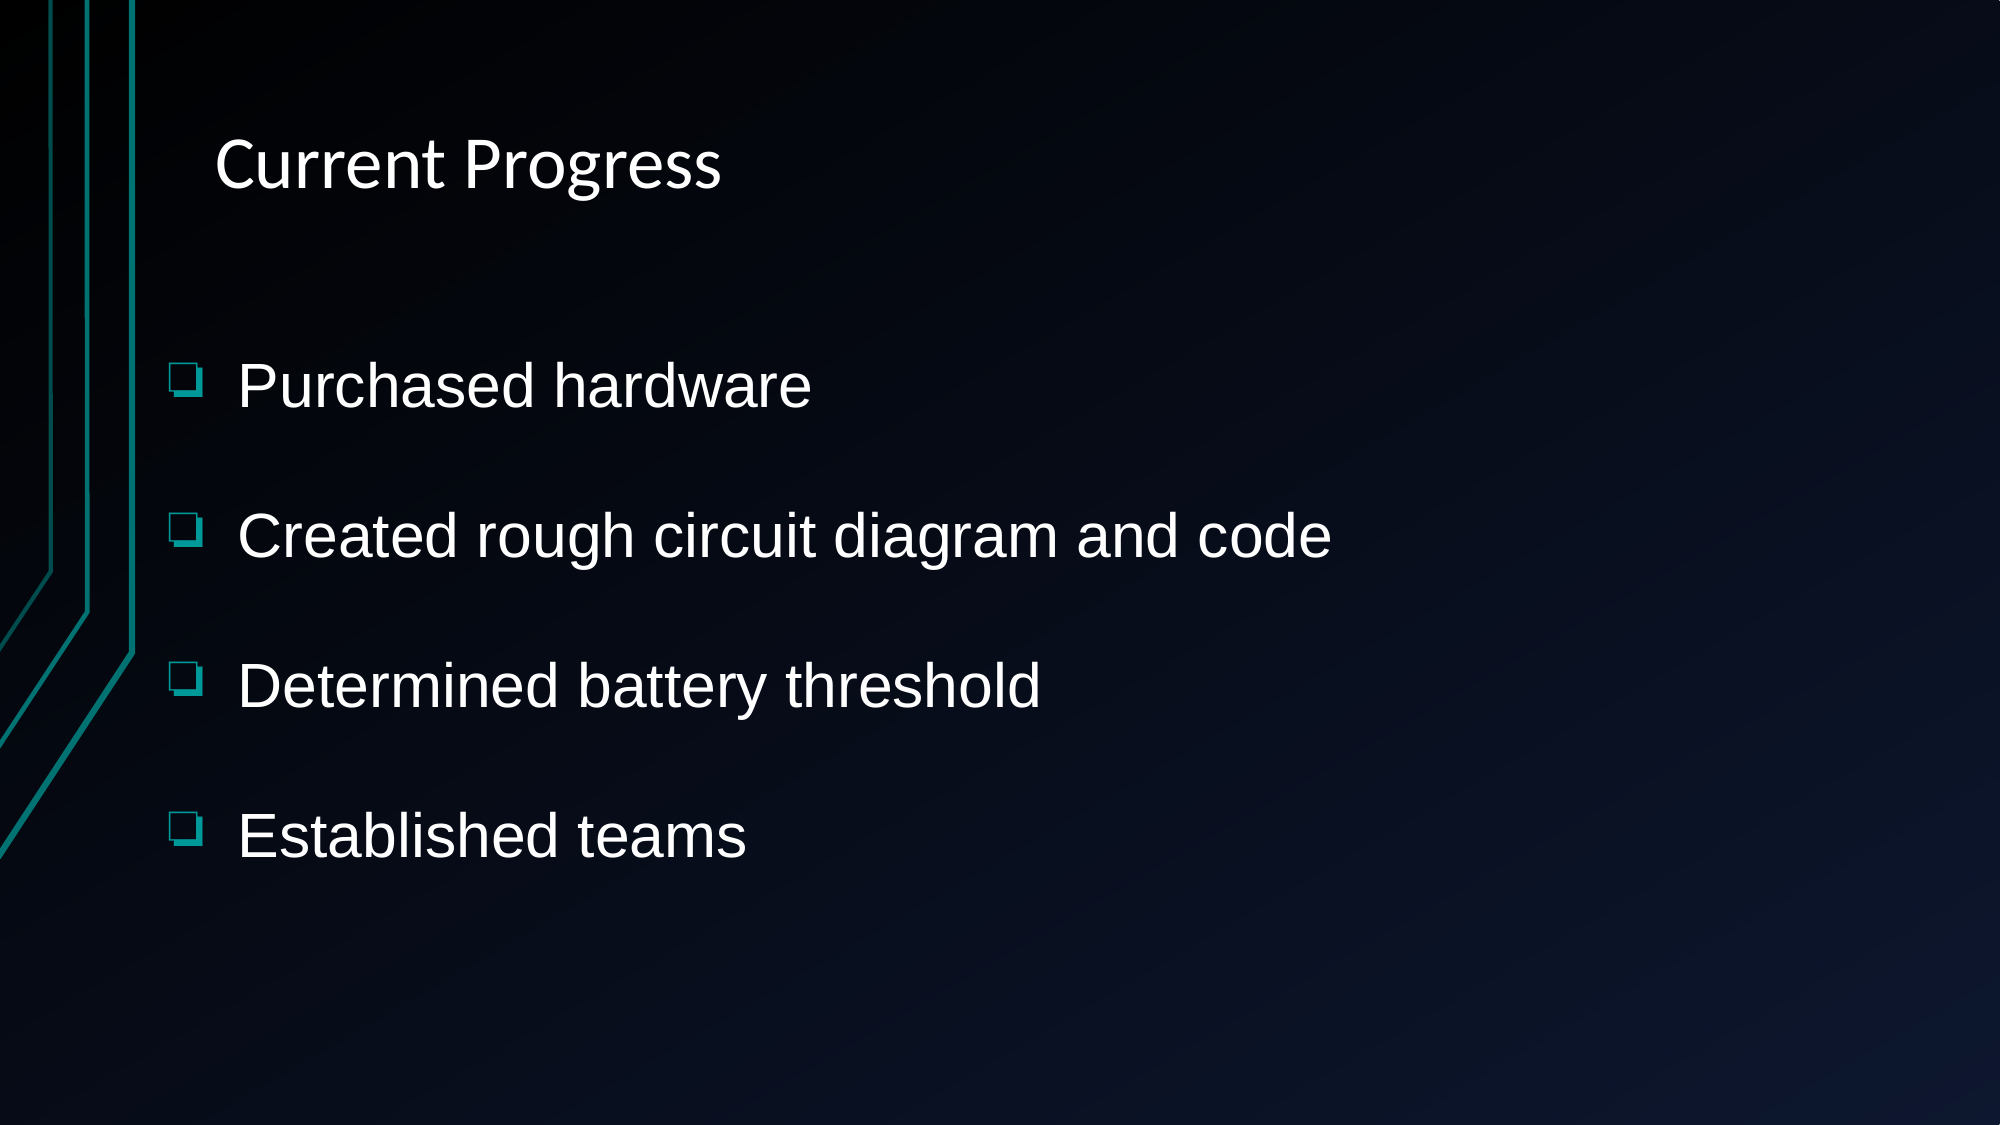

# Current Progress

Purchased hardware

Created rough circuit diagram and code

Determined battery threshold

Established teams